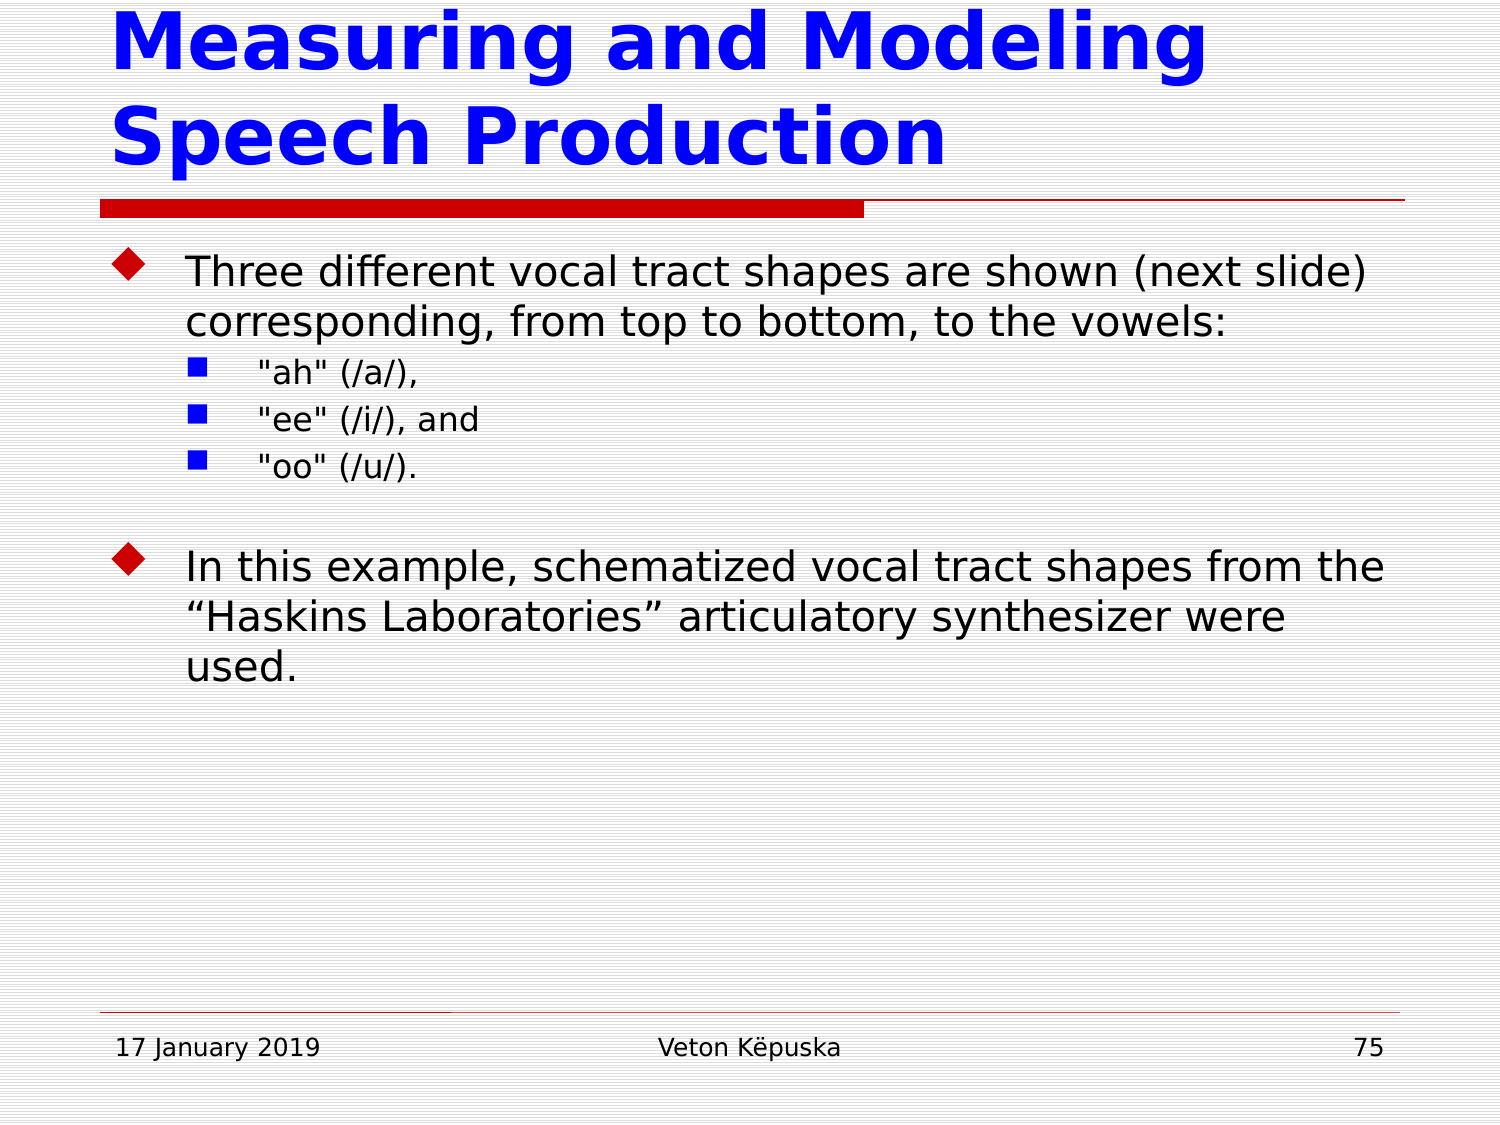

# Measuring and Modeling Speech Production
Three different vocal tract shapes are shown (next slide) corresponding, from top to bottom, to the vowels:
"ah" (/a/),
"ee" (/i/), and
"oo" (/u/).

In this example, schematized vocal tract shapes from the “Haskins Laboratories” articulatory synthesizer were used.
17 January 2019
Veton Këpuska
75